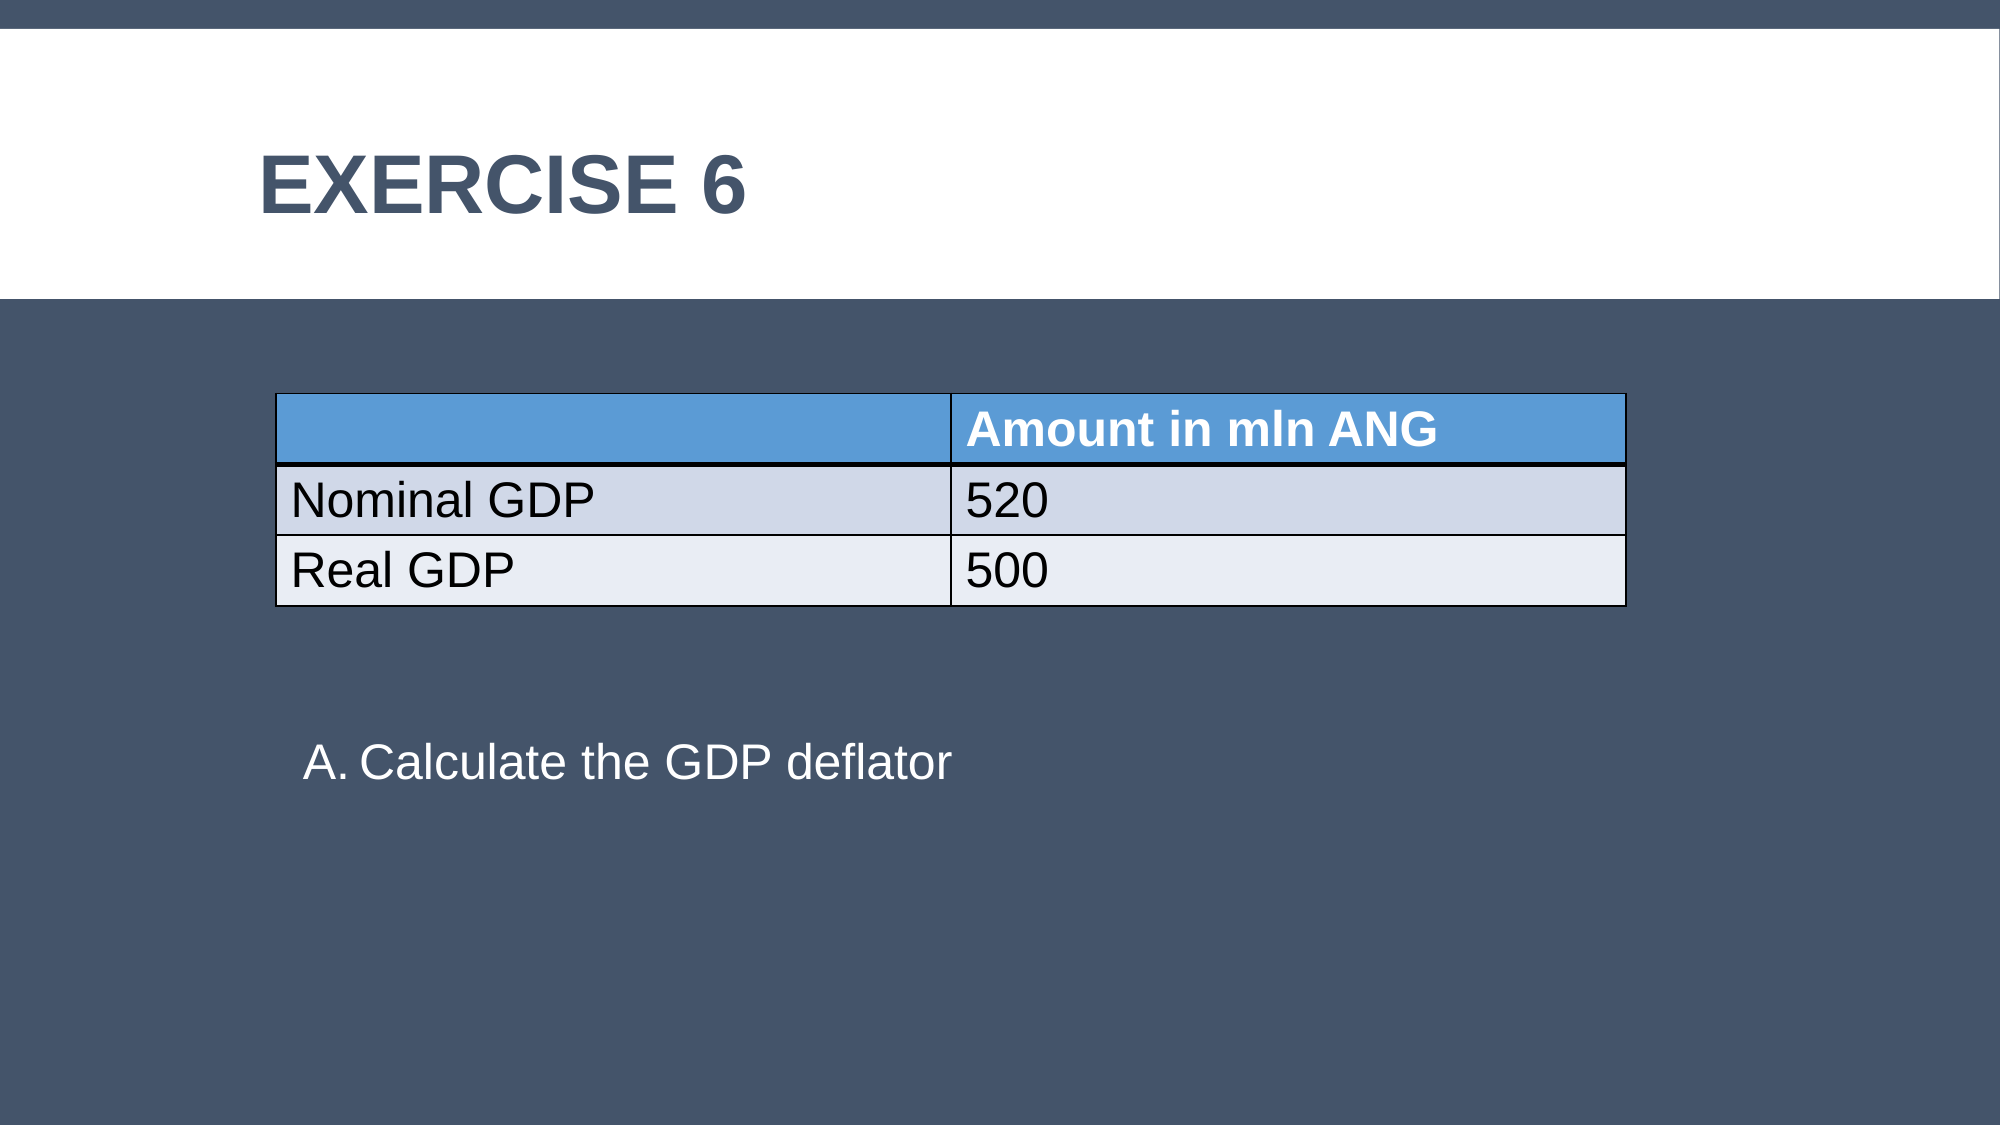

# Exercise 6
|  | Amount in mln ANG |
| --- | --- |
| Nominal GDP | 520 |
| Real GDP | 500 |
Calculate the GDP deflator